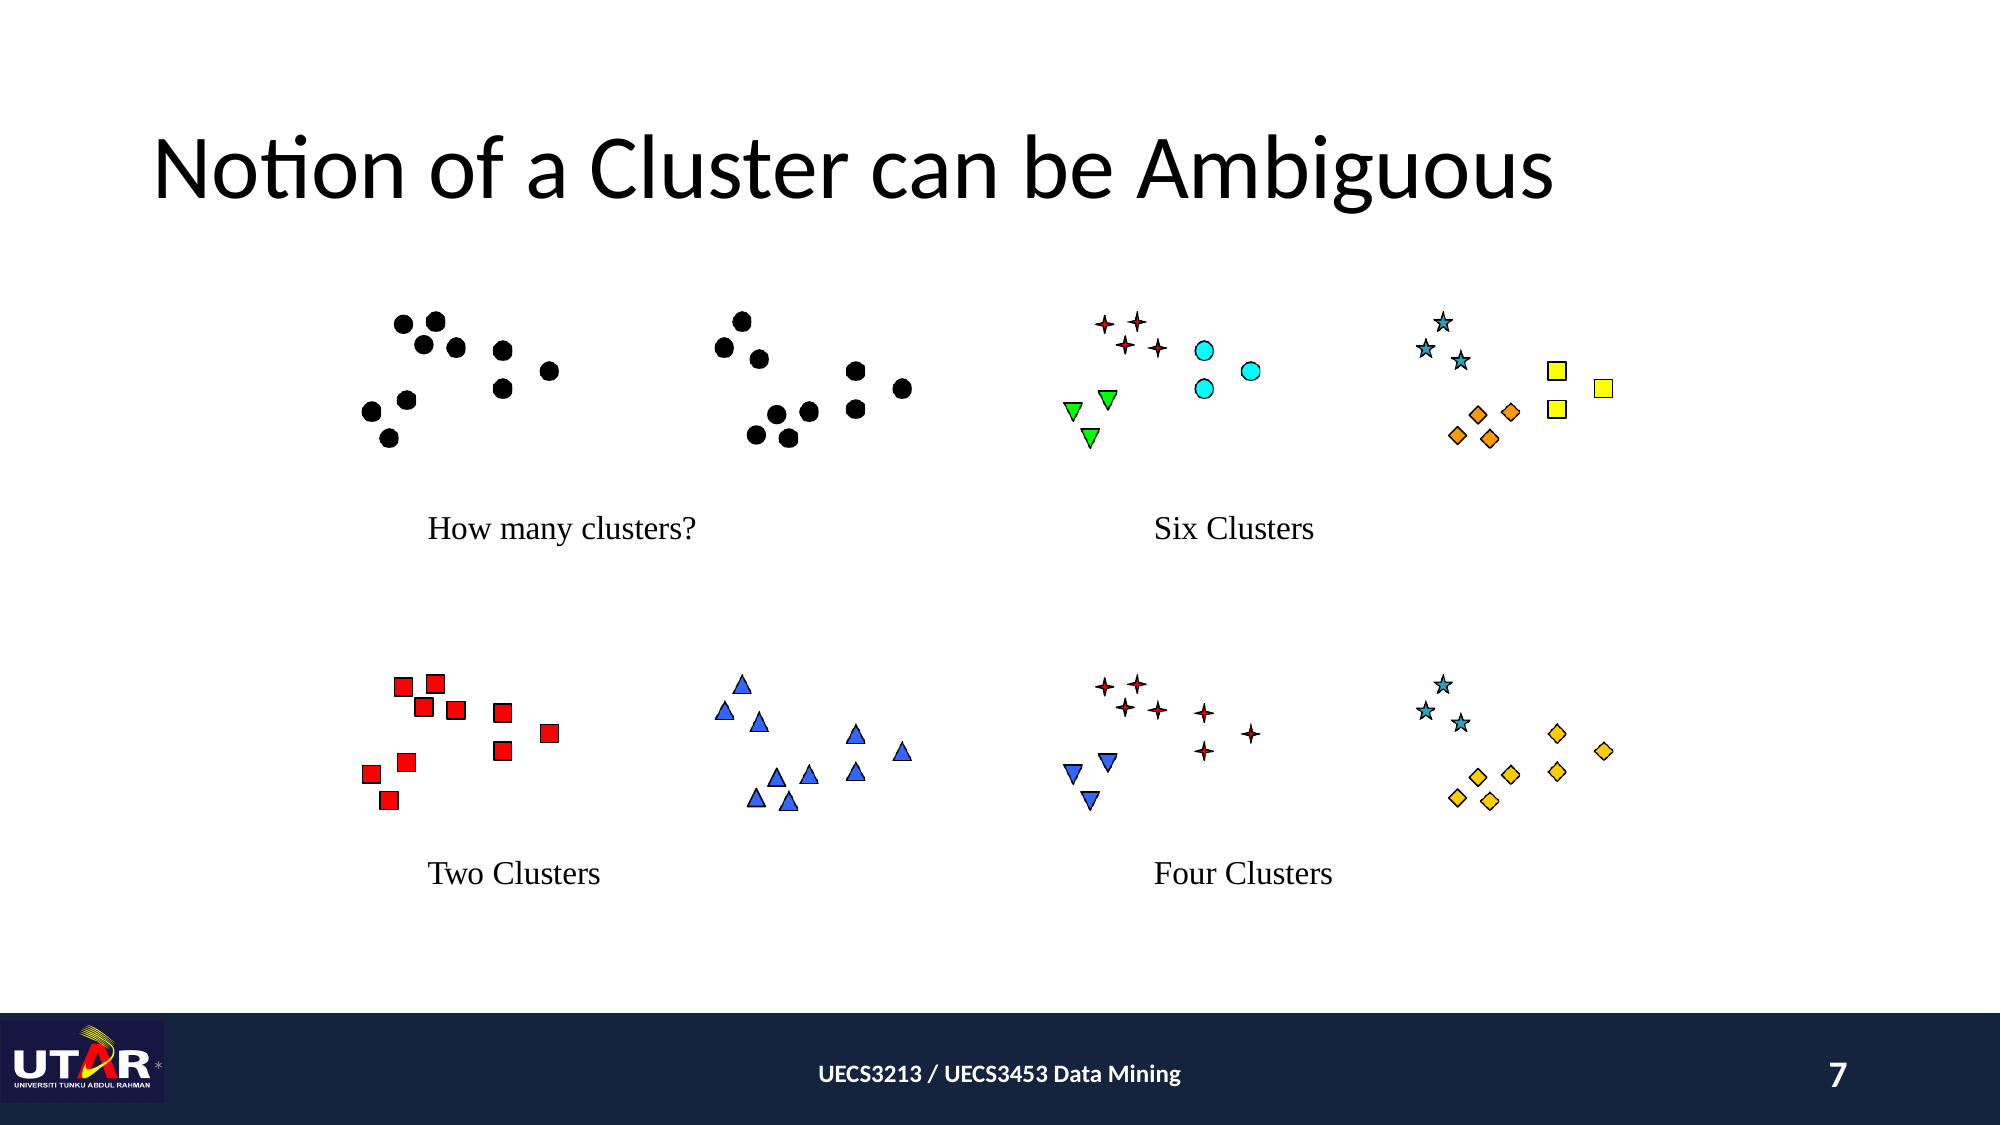

# Notion of a Cluster can be Ambiguous

How many clusters?
Six Clusters

Two Clusters
Four Clusters
*
UECS3213 / UECS3453 Data Mining
7